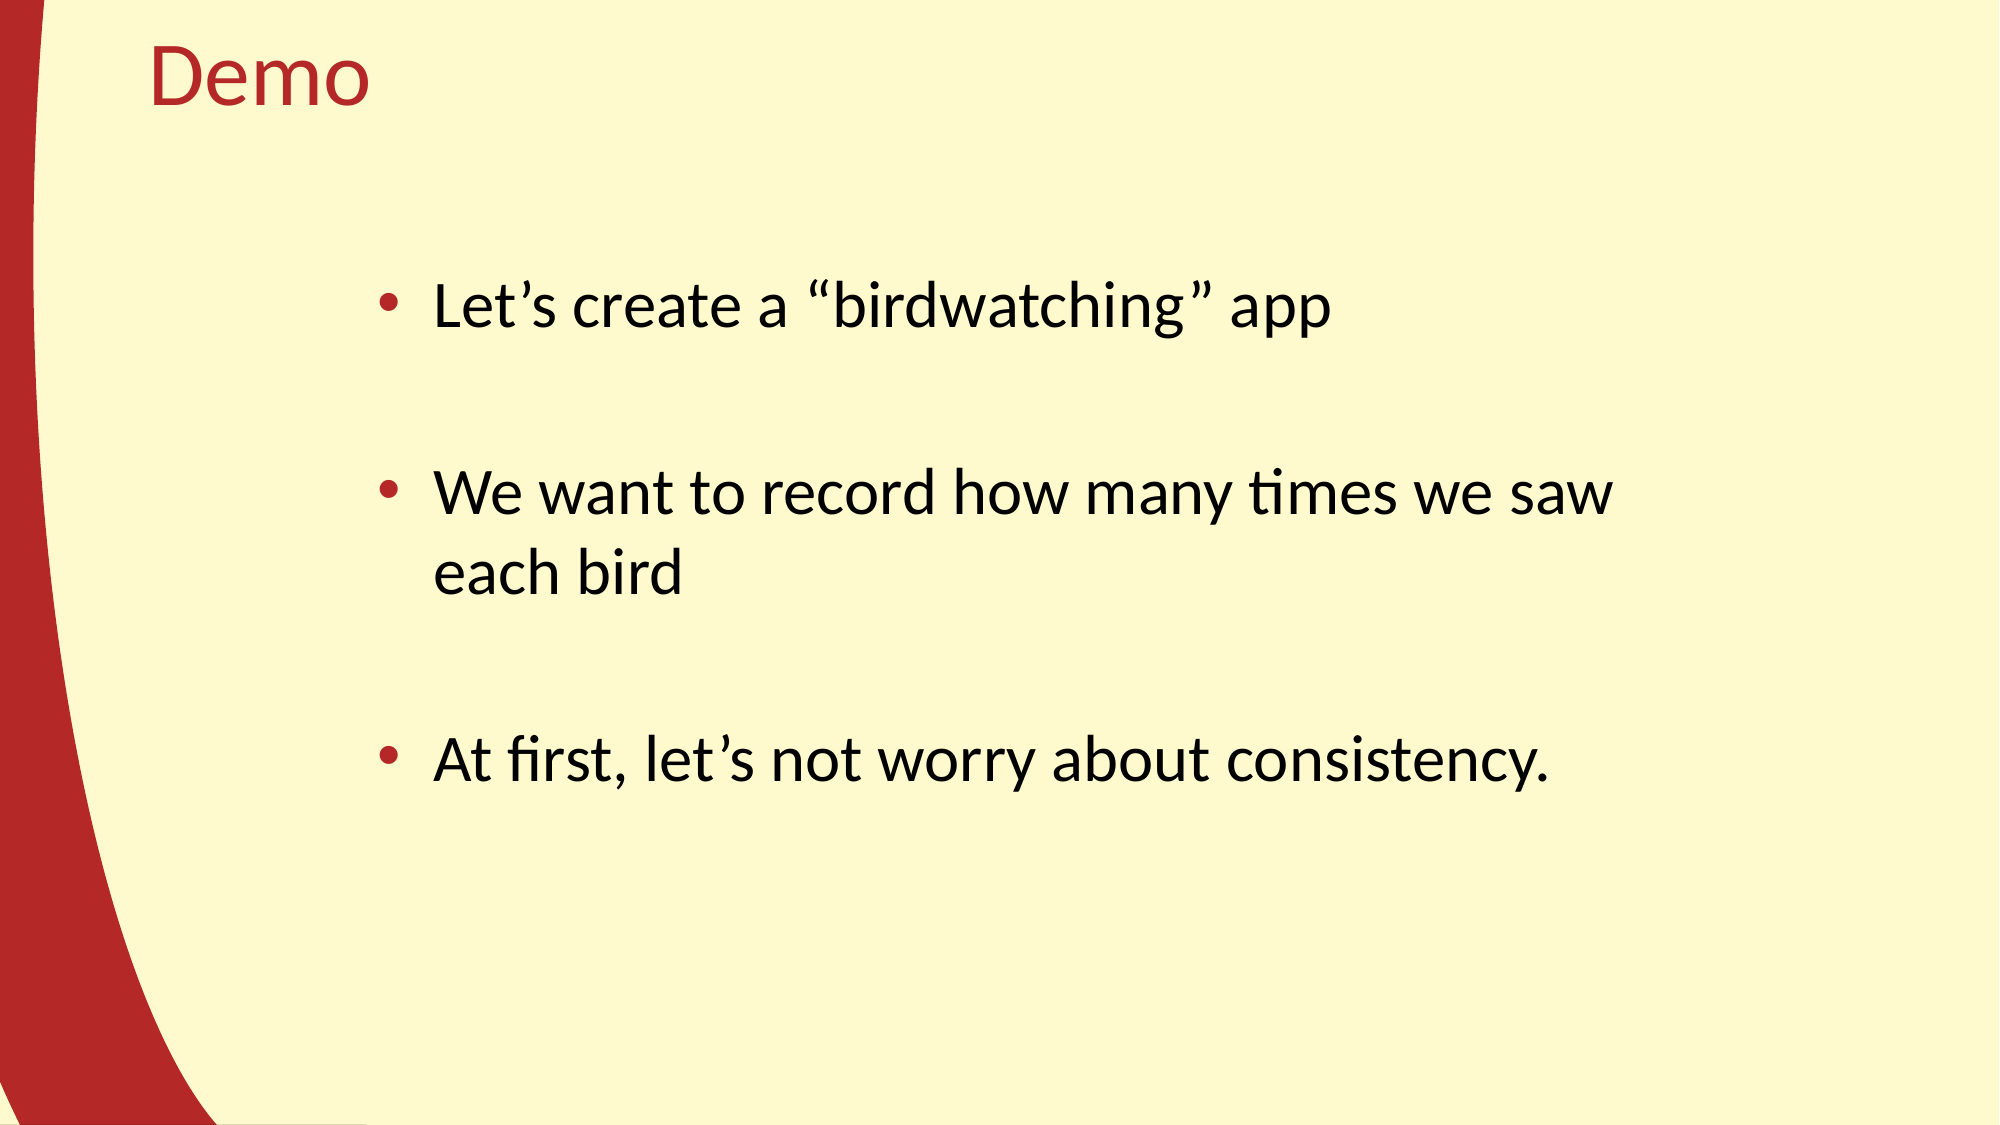

# Demo
Let’s create a “birdwatching” app

We want to record how many times we saw each bird

At first, let’s not worry about consistency.